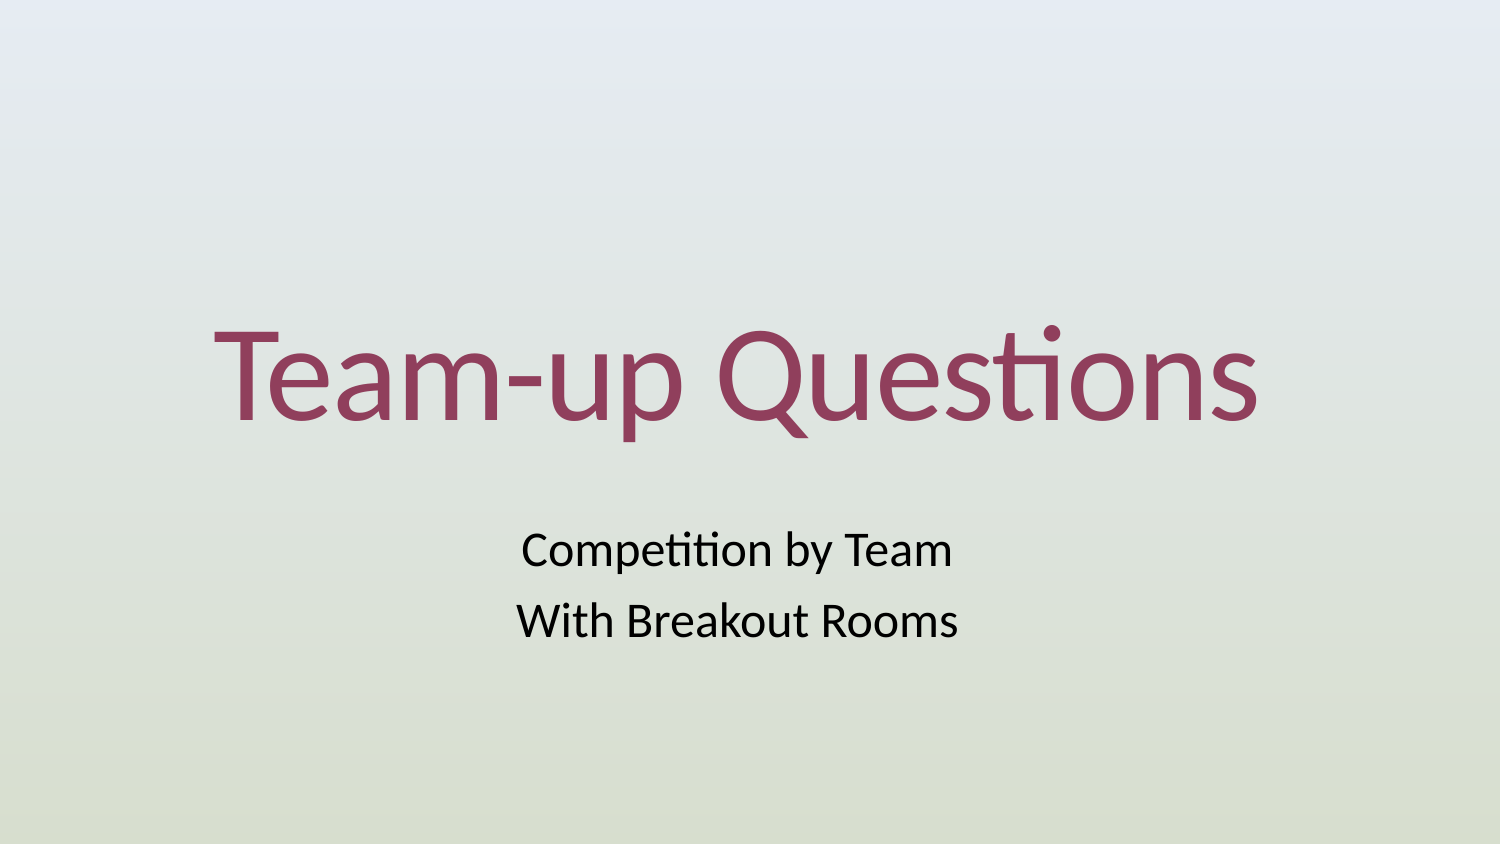

# Team-up Questions
Competition by Team
With Breakout Rooms